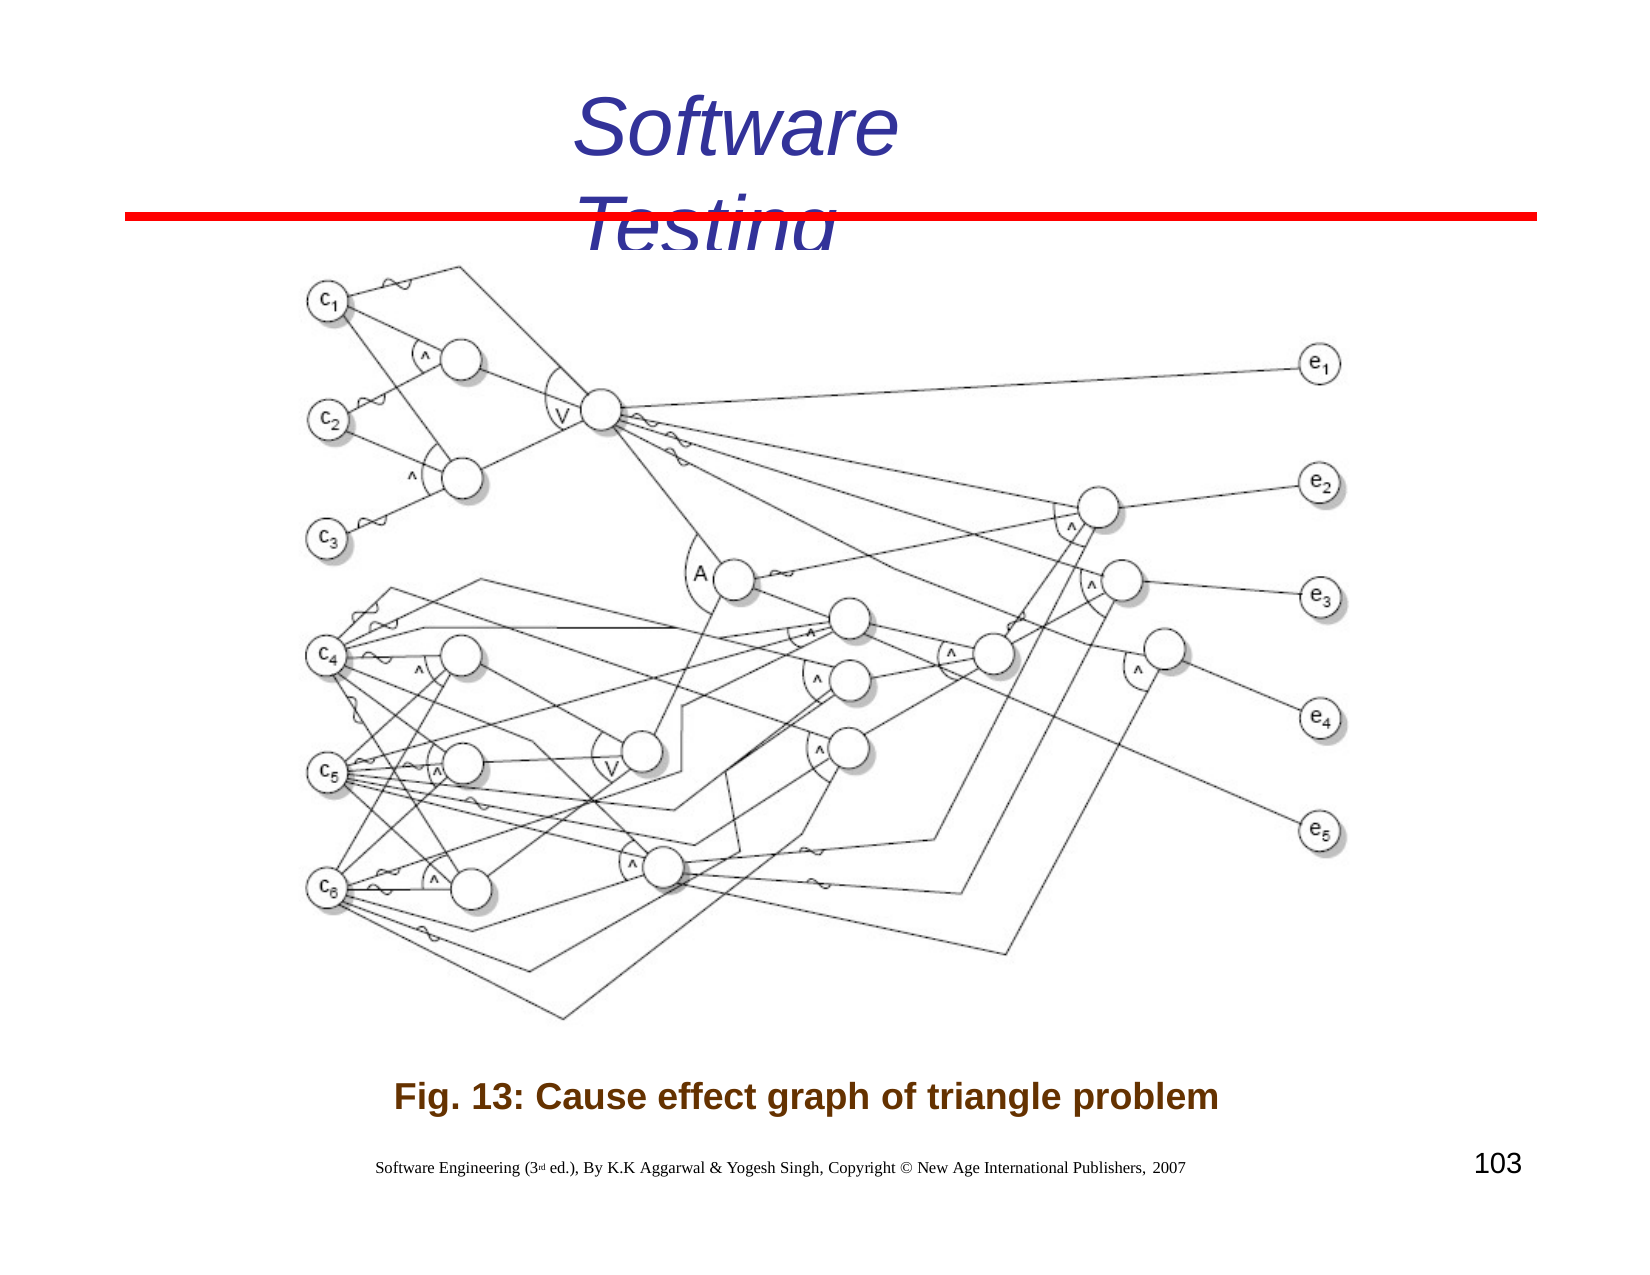

# Software Testing

Fig. 13: Cause effect graph of triangle problem
103
Software Engineering (3rd  ed.), By K.K Aggarwal & Yogesh Singh, Copyright © New Age International Publishers, 2007